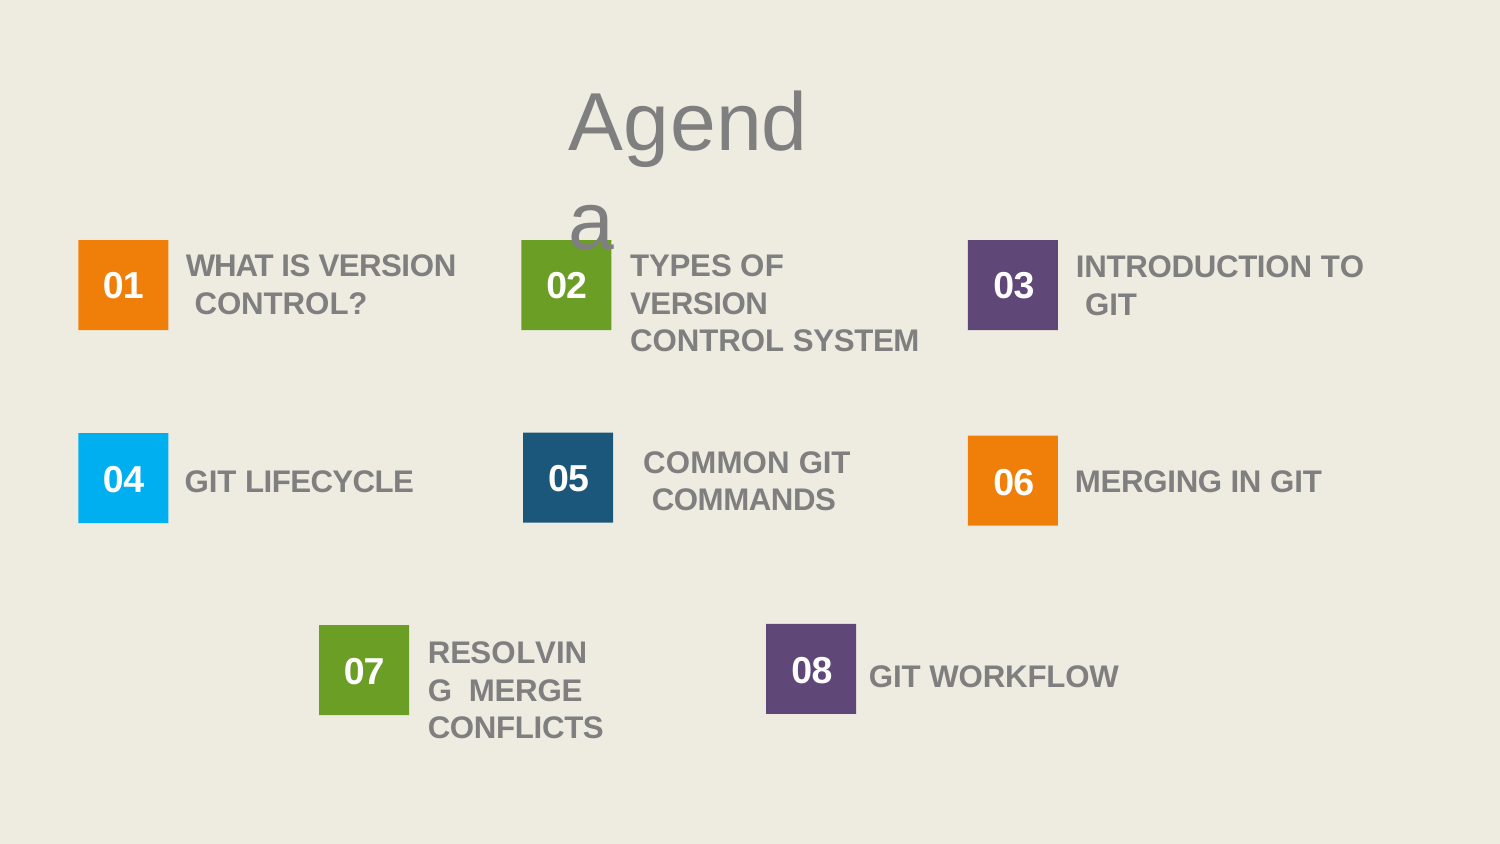

# Agenda

WHAT IS VERSION  CONTROL?
TYPES OF  VERSION  CONTROL SYSTEM
INTRODUCTION TO  GIT
01
02
03

COMMON GIT  COMMANDS
05
04	GIT LIFECYCLE
06
MERGING IN GIT

RESOLVING  MERGE  CONFLICTS
08
07
GIT WORKFLOW